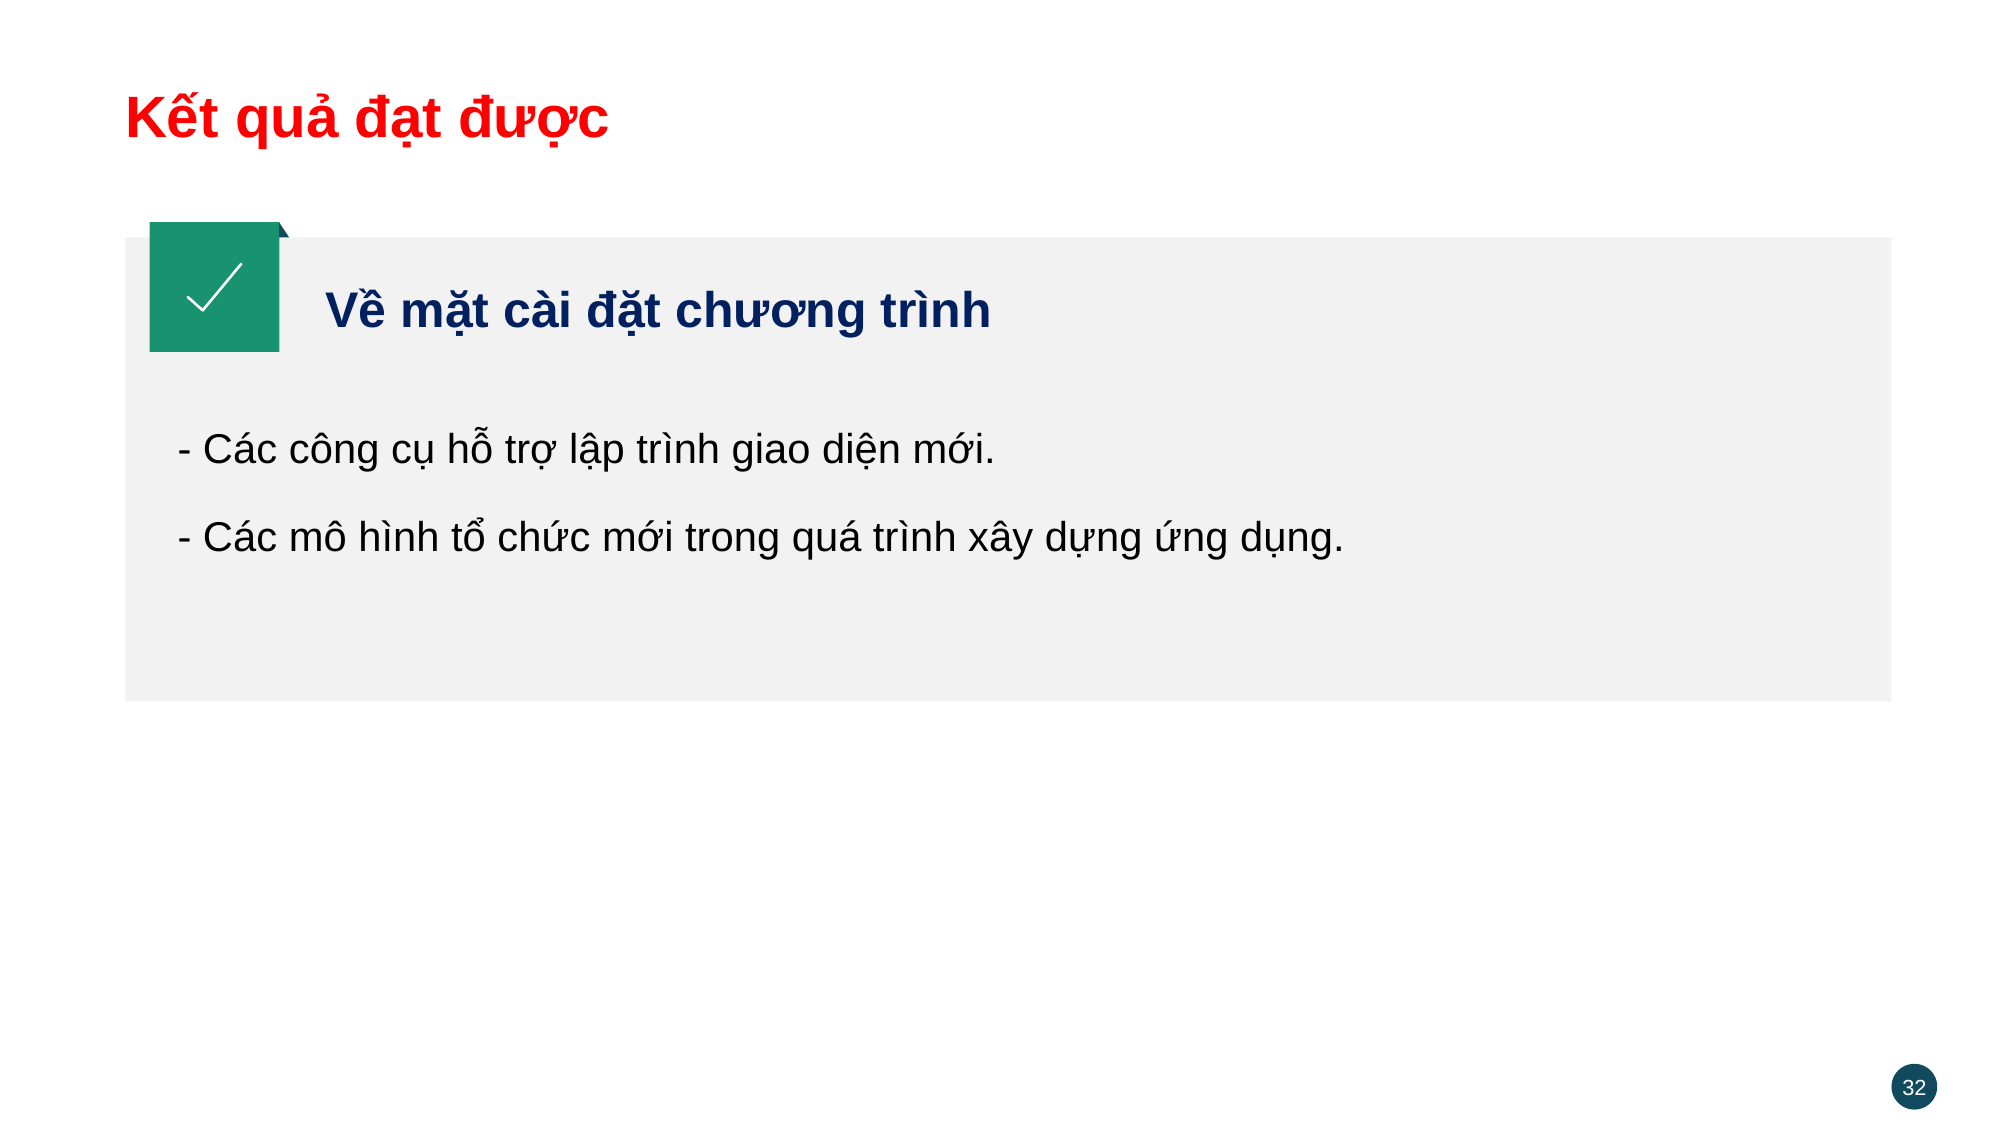

Kết quả đạt được

Về mặt cài đặt chương trình
- Các công cụ hỗ trợ lập trình giao diện mới.
- Các mô hình tổ chức mới trong quá trình xây dựng ứng dụng.

32